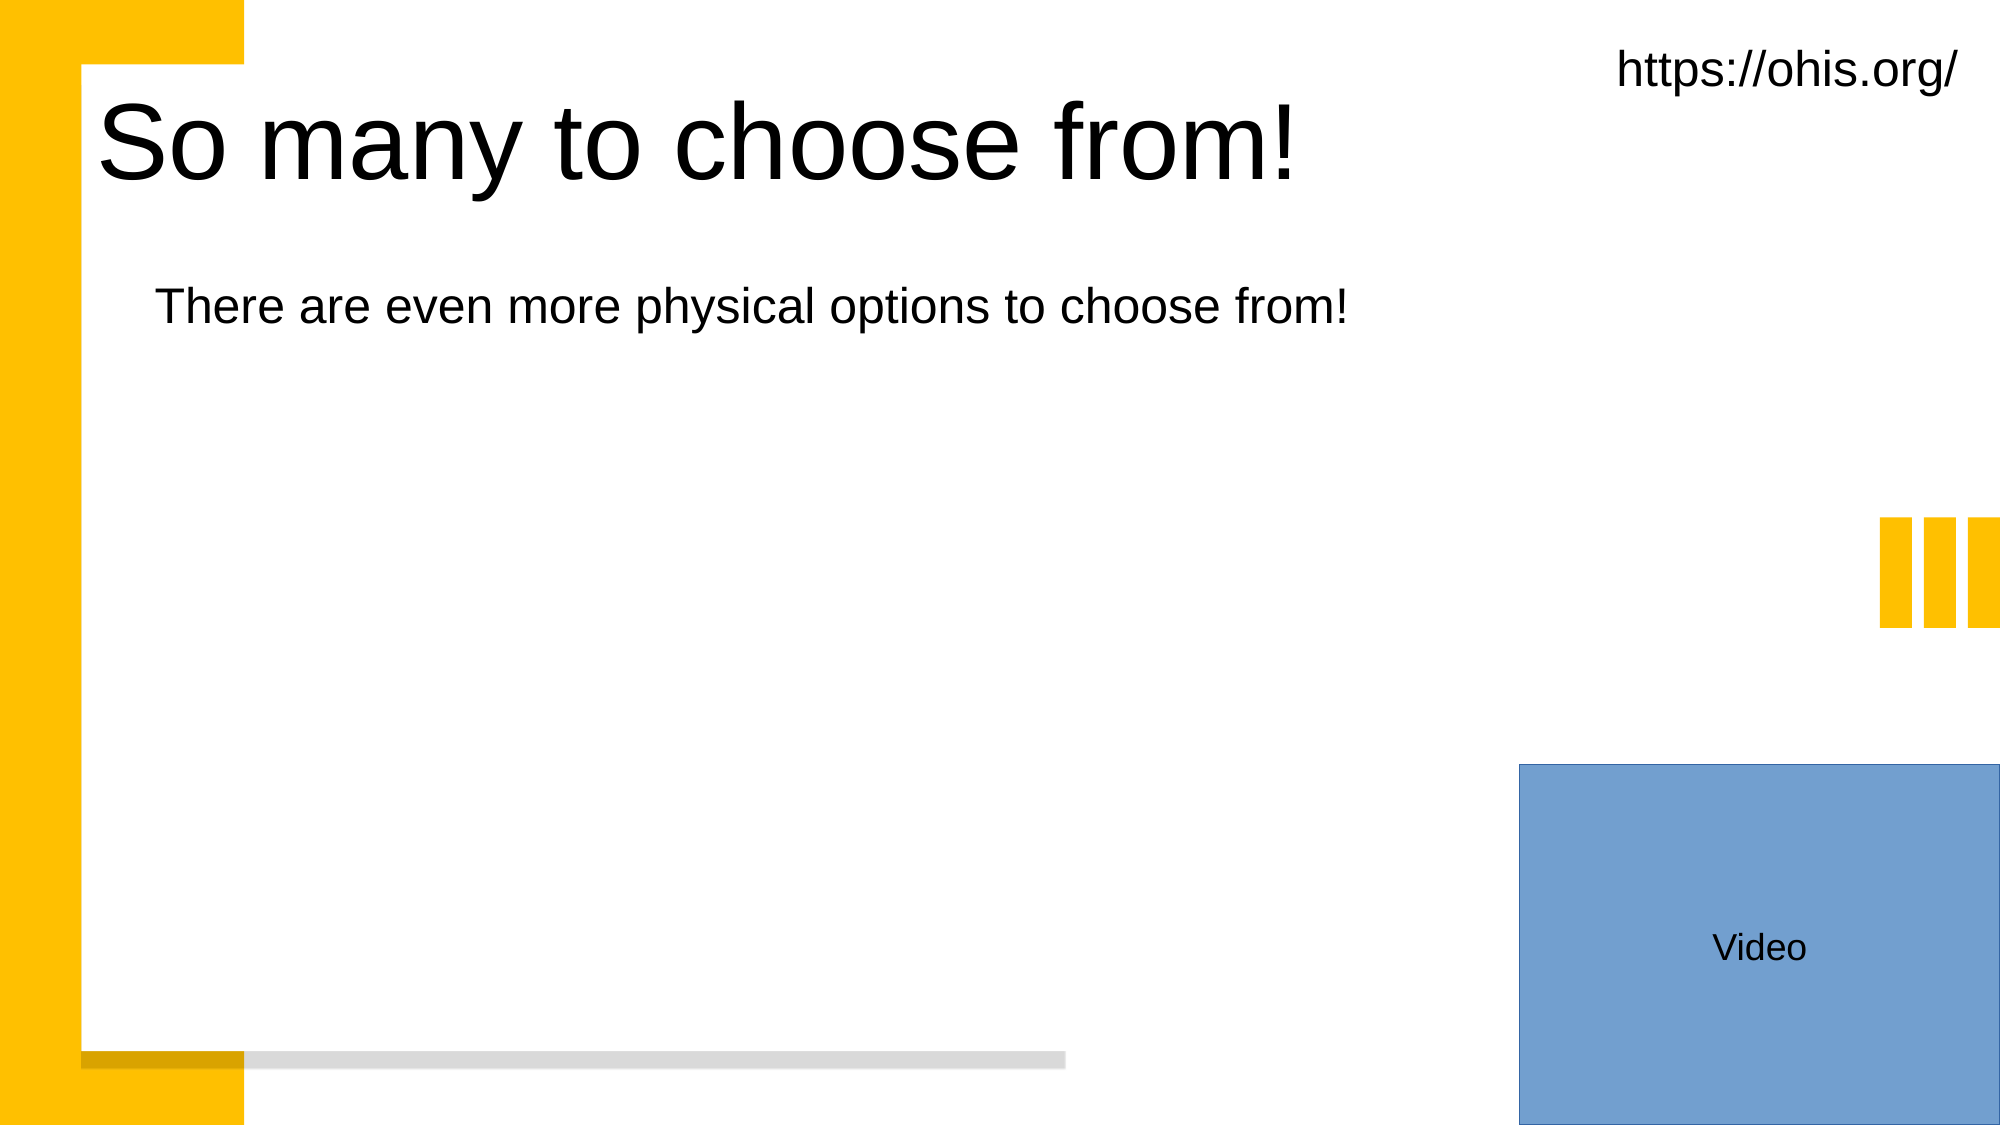

Video

https://ohis.org/
So many to choose from!
There are even more physical options to choose from!